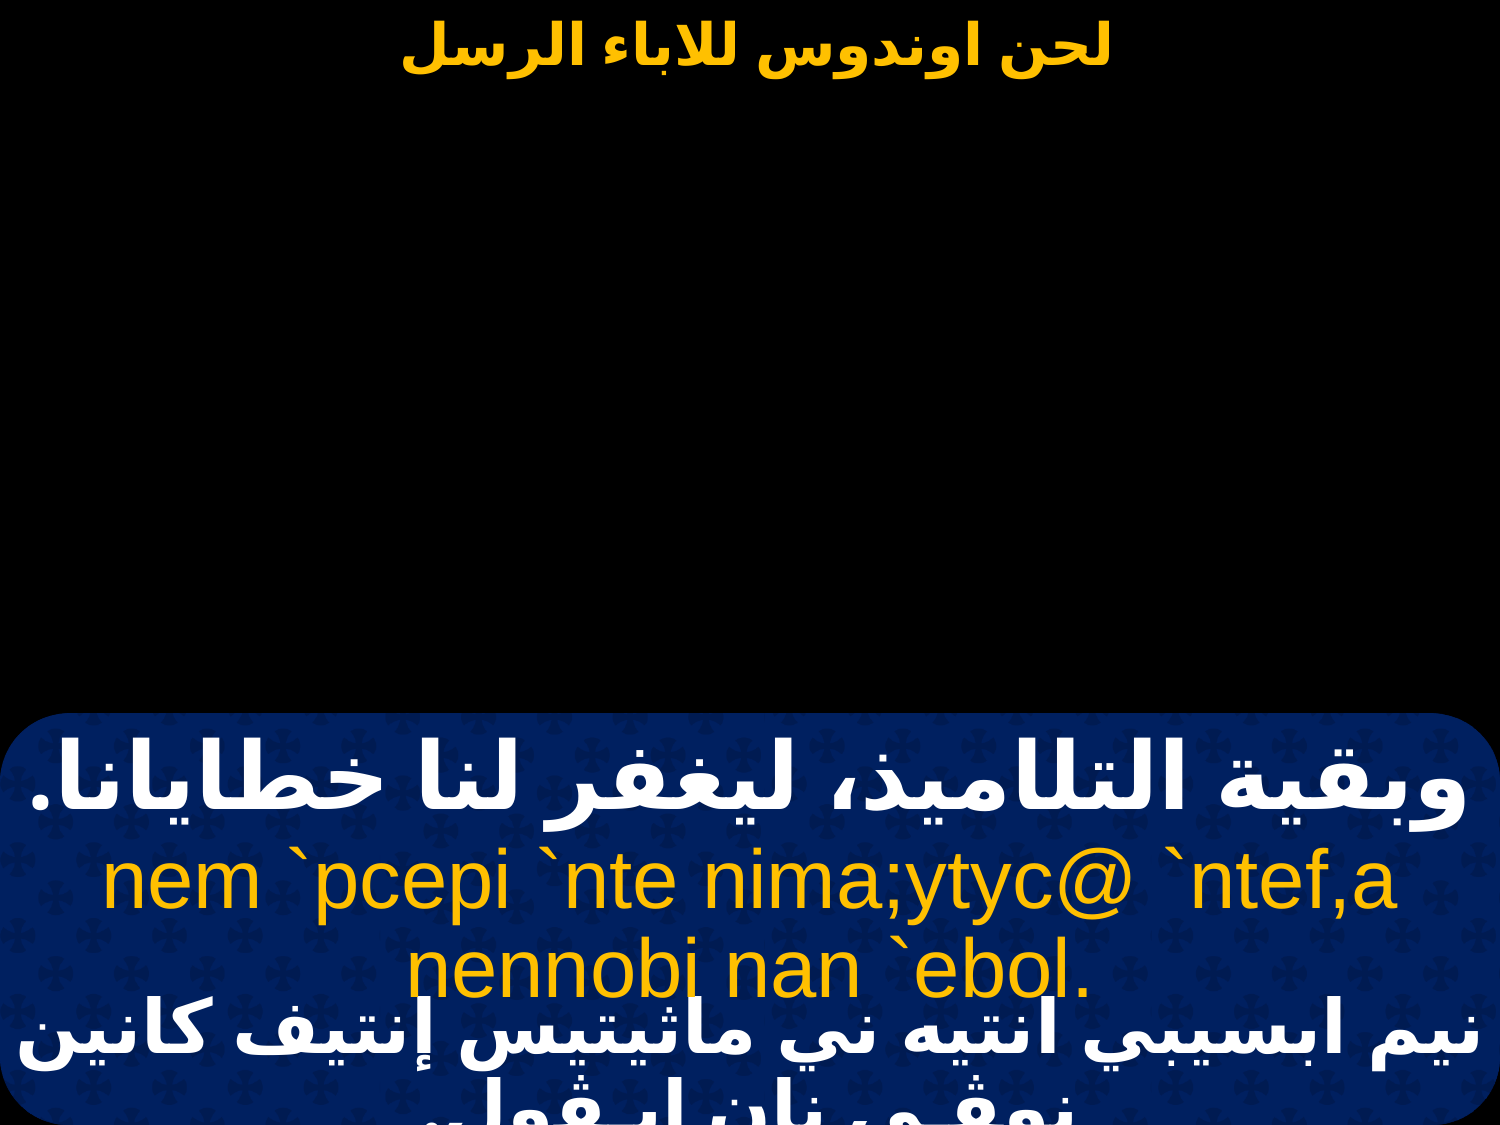

#
وبقية التلاميذ، ليغفر لنا خطايانا.
nem `pcepi `nte nima;ytyc@ `ntef,a nennobi nan `ebol.
نيم ابسيبي انتيه ني ماثيتيس إنتيف كانين نوﭭـي نان إيـﭭول.